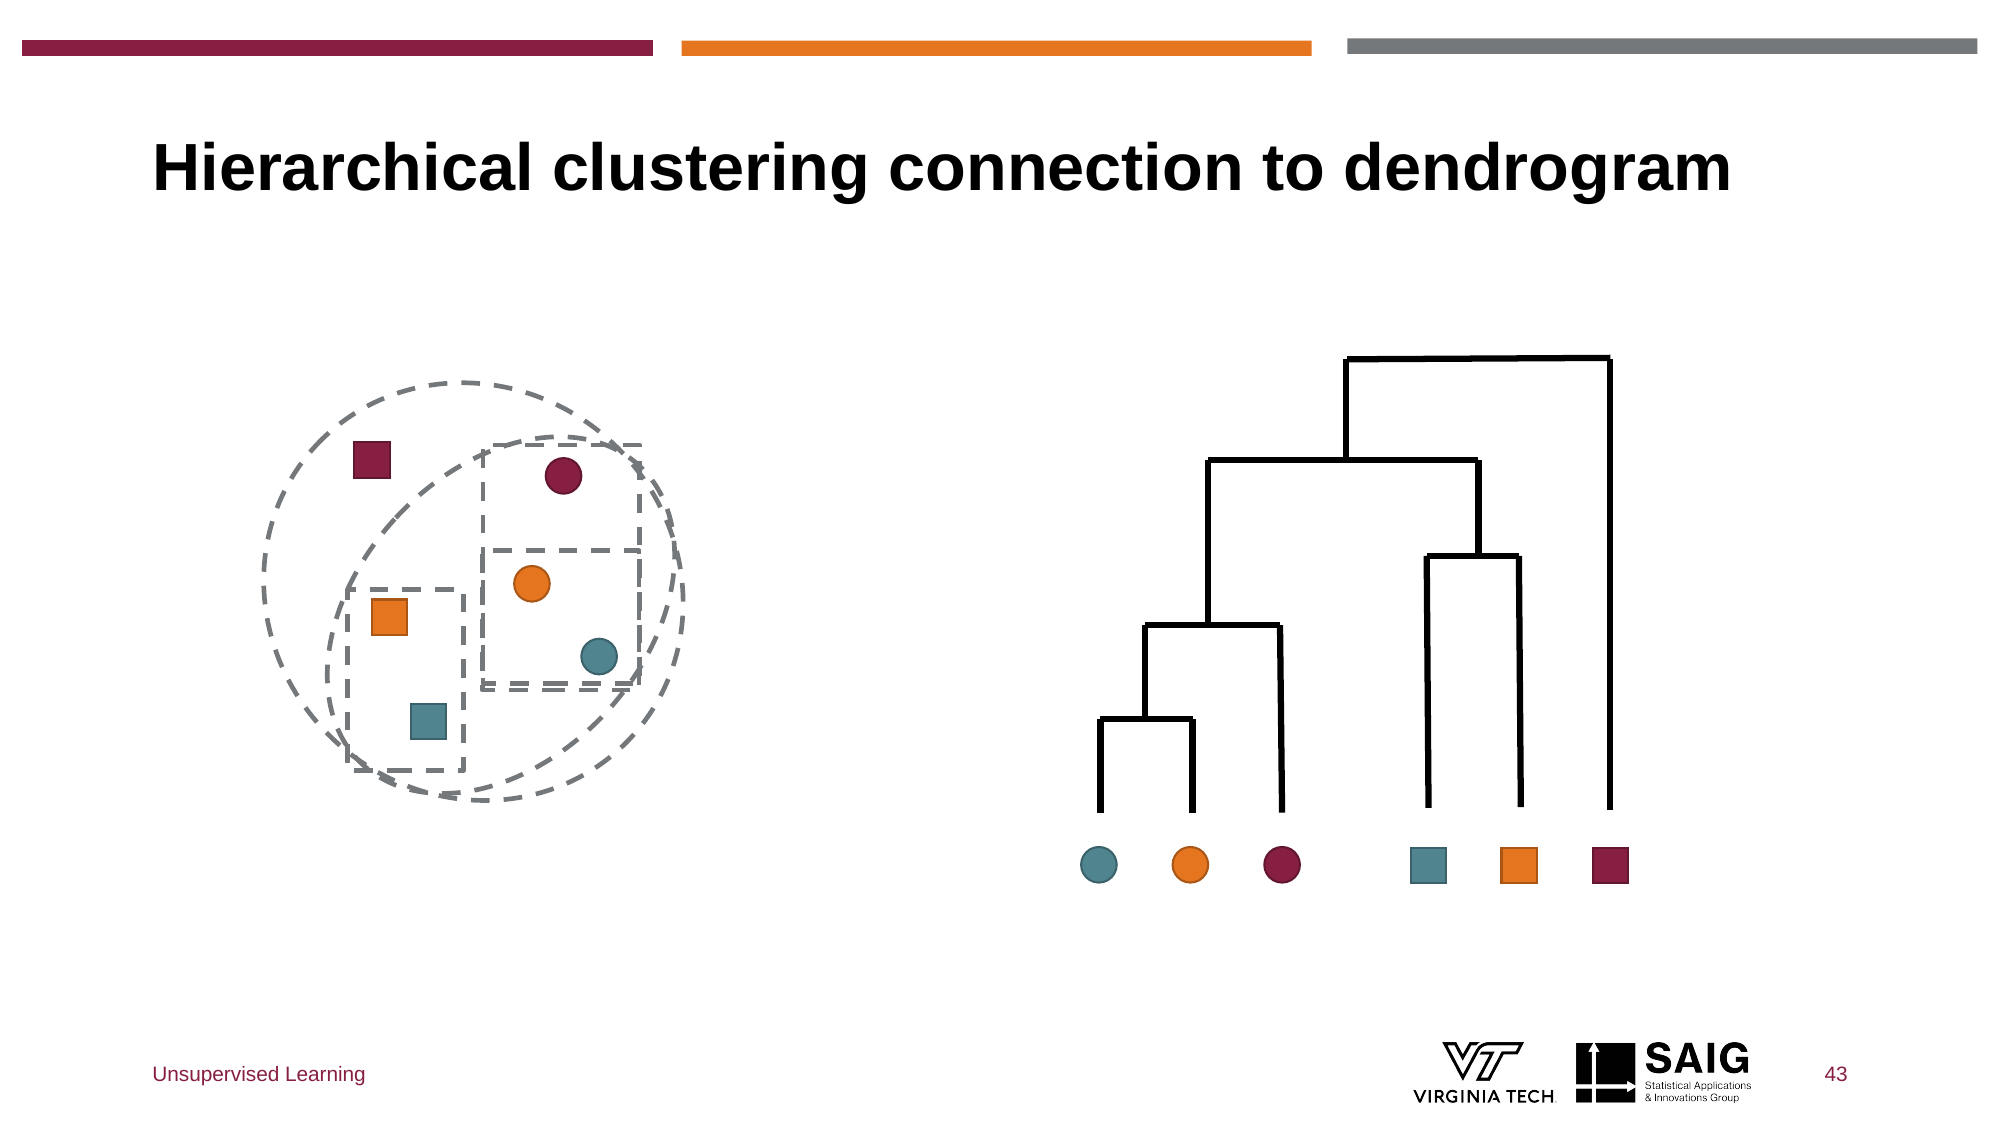

# Hierarchical clustering connection to dendrogram

Unsupervised Learning
43